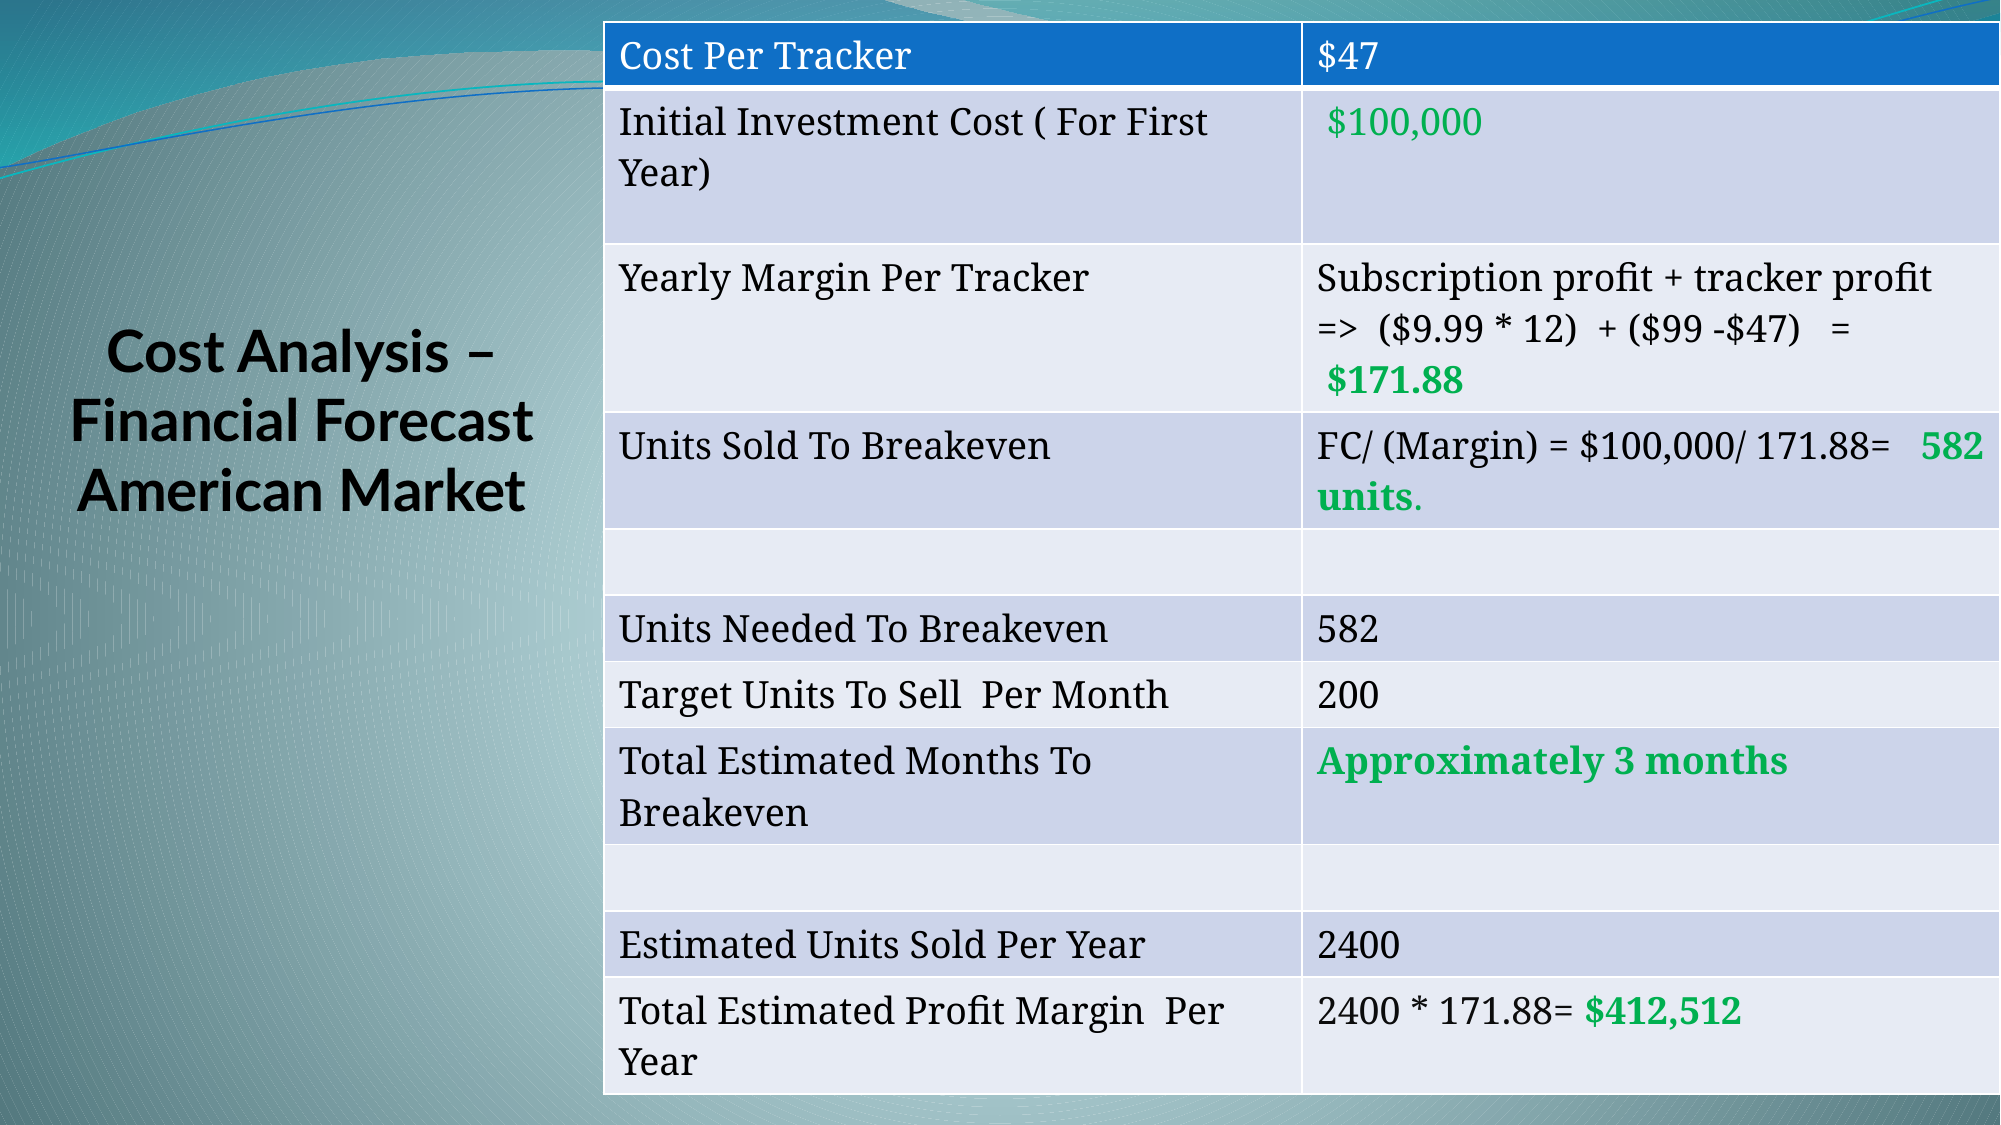

| Cost Per Tracker | $47 |
| --- | --- |
| Initial Investment Cost ( For First Year) | $100,000 |
| Yearly Margin Per Tracker | Subscription profit + tracker profit  =>  ($9.99 \* 12)  + ($99 -$47)   =  $171.88 |
| Units Sold To Breakeven | FC/ (Margin) = $100,000/ 171.88=   582 units. |
|  |  |
| Units Needed To Breakeven | 582 |
| Target Units To Sell  Per Month | 200 |
| Total Estimated Months To Breakeven | Approximately 3 months |
|  |  |
| Estimated Units Sold Per Year | 2400 |
| Total Estimated Profit Margin  Per Year | 2400 \* 171.88= $412,512 |
Cost Analysis – Financial Forecast
American Market